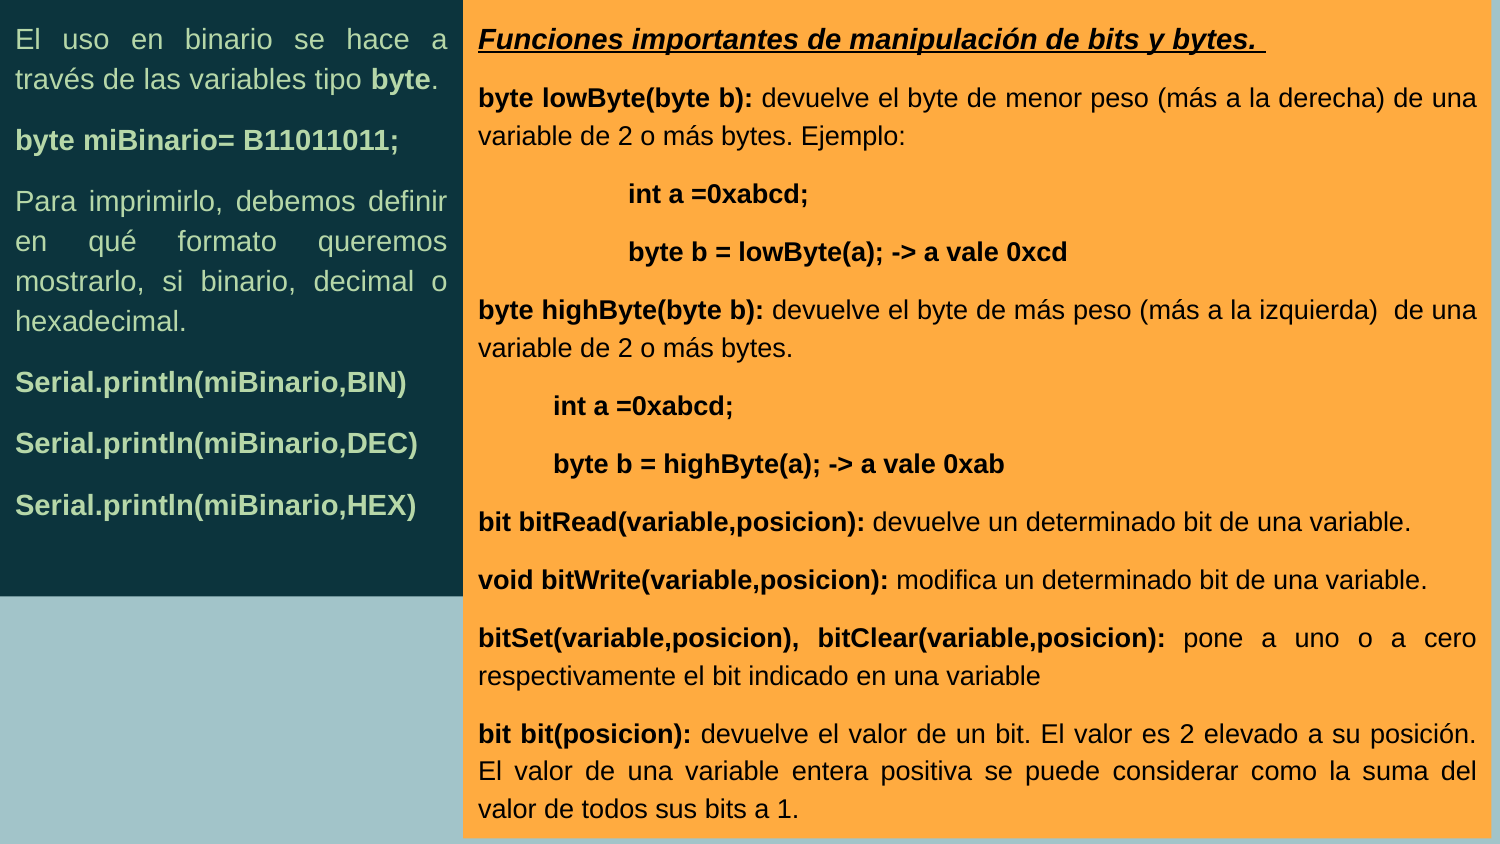

El uso en binario se hace a través de las variables tipo byte.
byte miBinario= B11011011;
Para imprimirlo, debemos definir en qué formato queremos mostrarlo, si binario, decimal o hexadecimal.
Serial.println(miBinario,BIN)
Serial.println(miBinario,DEC)
Serial.println(miBinario,HEX)

Funciones importantes de manipulación de bits y bytes.
byte lowByte(byte b): devuelve el byte de menor peso (más a la derecha) de una variable de 2 o más bytes. Ejemplo:
     	int a =0xabcd;
     	byte b = lowByte(a); -> a vale 0xcd
byte highByte(byte b): devuelve el byte de más peso (más a la izquierda)  de una variable de 2 o más bytes.
int a =0xabcd;
byte b = highByte(a); -> a vale 0xab
bit bitRead(variable,posicion): devuelve un determinado bit de una variable.
void bitWrite(variable,posicion): modifica un determinado bit de una variable.
bitSet(variable,posicion), bitClear(variable,posicion): pone a uno o a cero respectivamente el bit indicado en una variable
bit bit(posicion): devuelve el valor de un bit. El valor es 2 elevado a su posición. El valor de una variable entera positiva se puede considerar como la suma del valor de todos sus bits a 1.